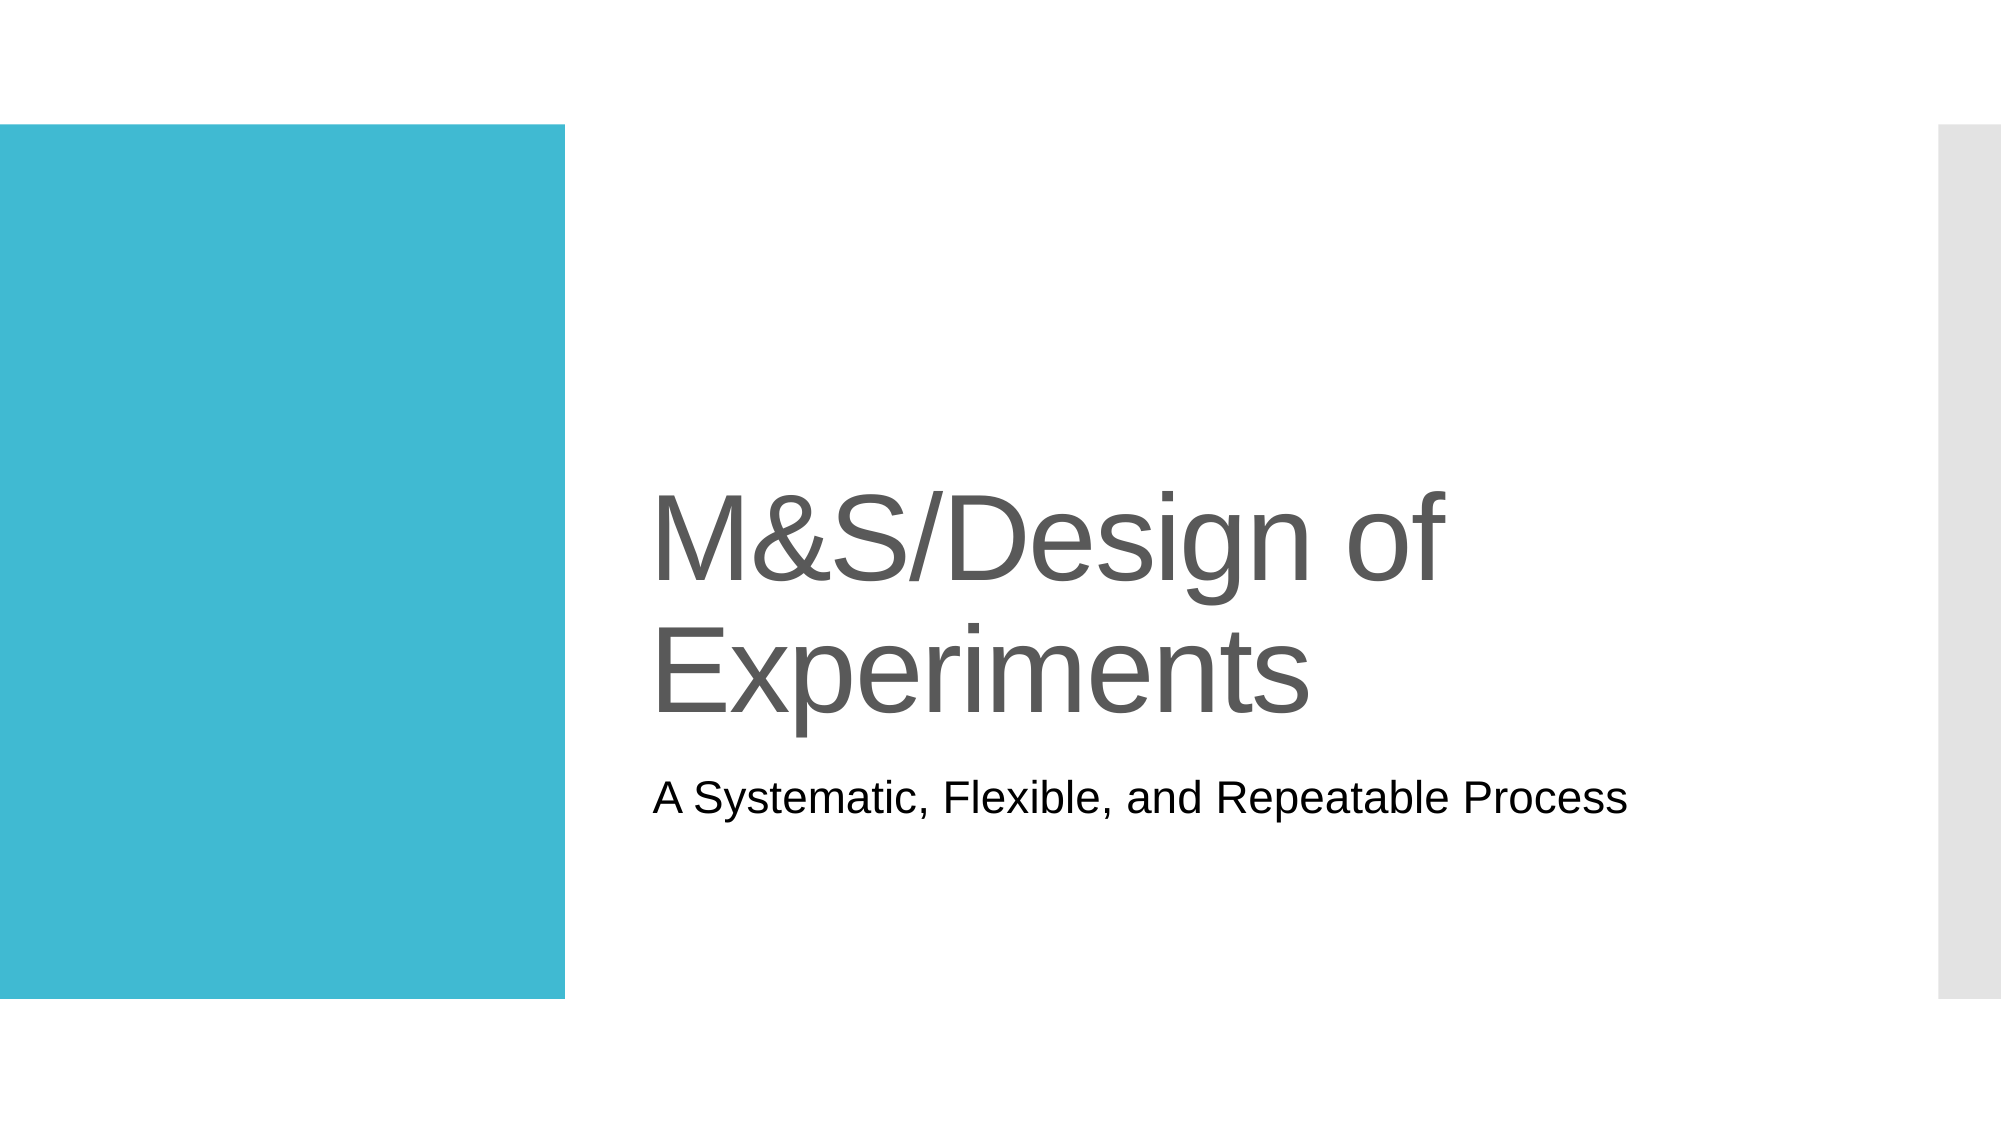

# M&S/Design of Experiments
A Systematic, Flexible, and Repeatable Process